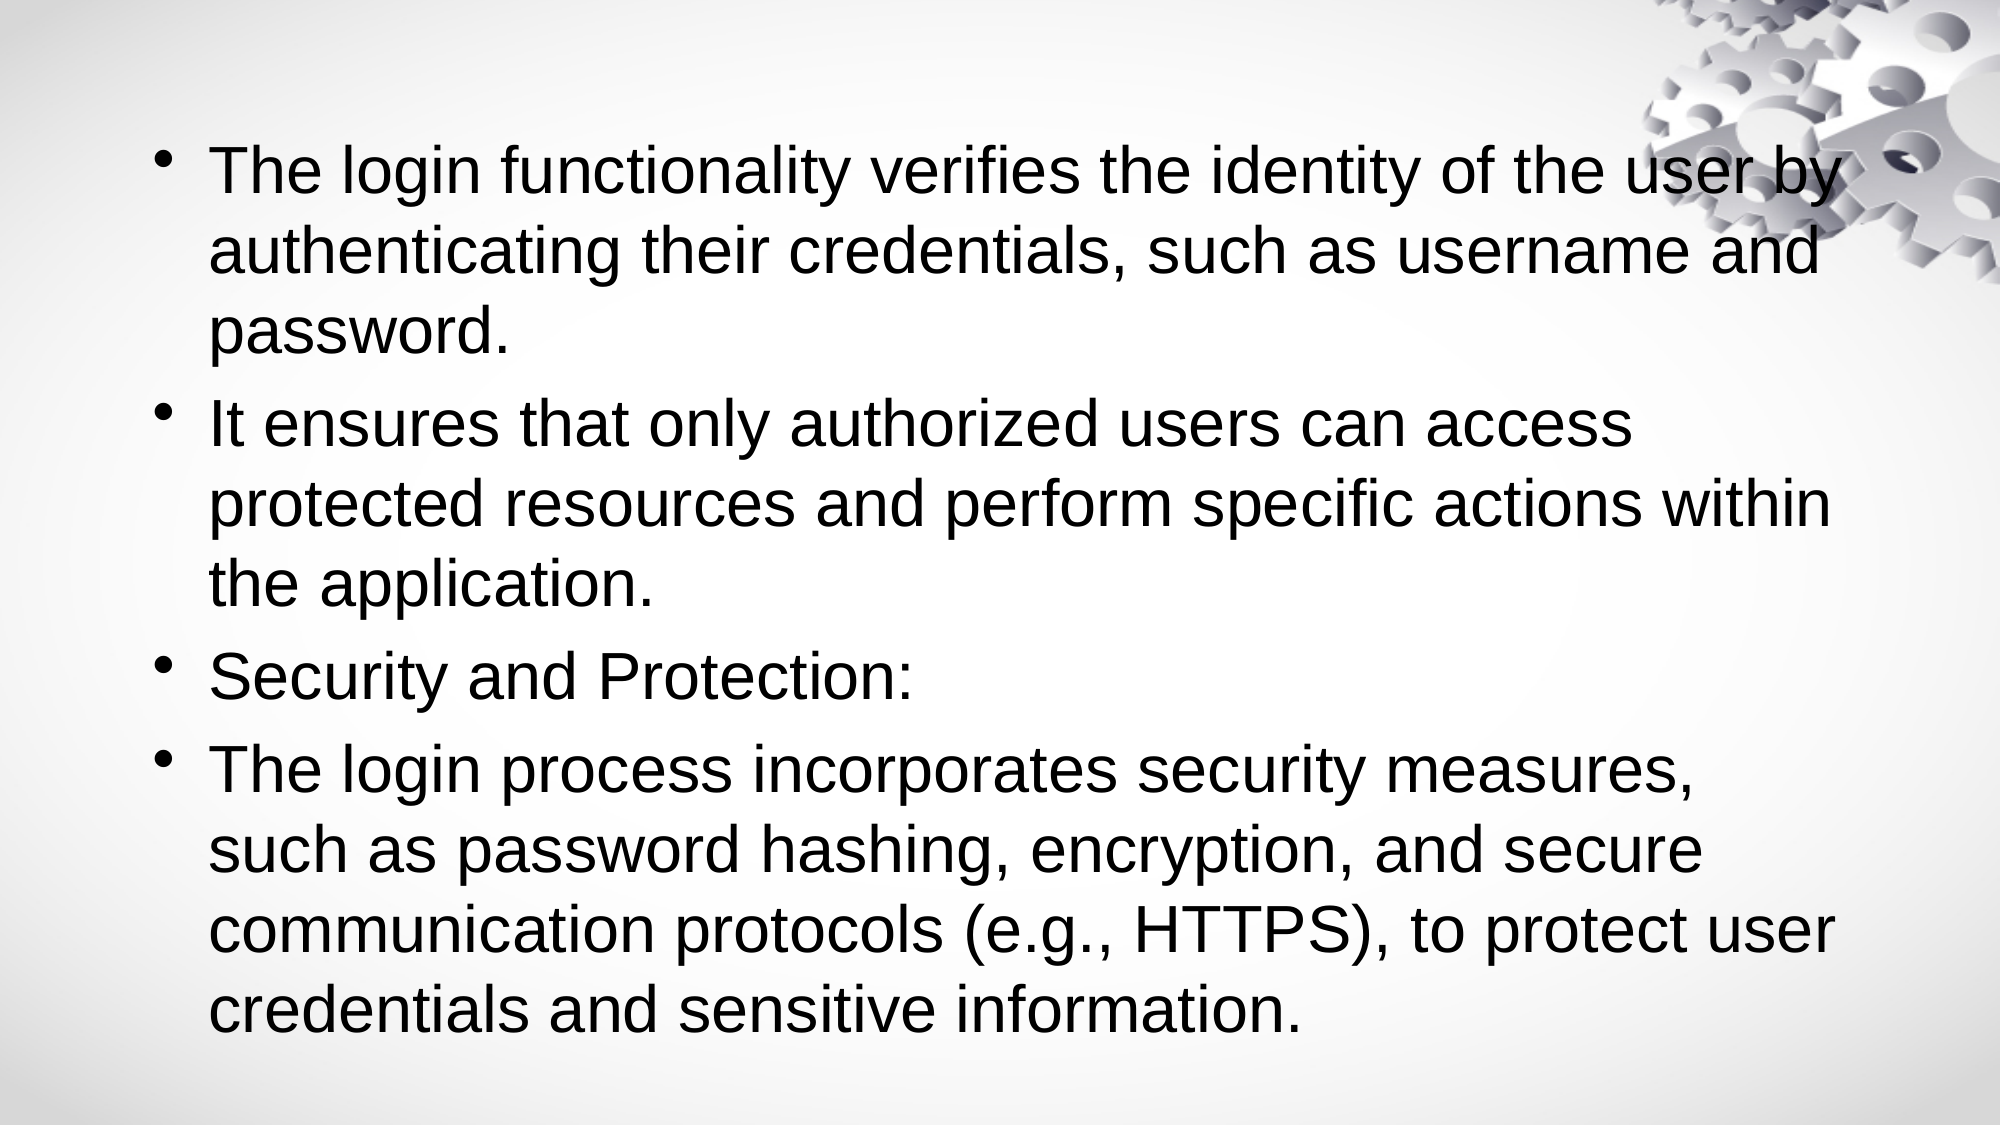

#
The login functionality verifies the identity of the user by authenticating their credentials, such as username and password.
It ensures that only authorized users can access protected resources and perform specific actions within the application.
Security and Protection:
The login process incorporates security measures, such as password hashing, encryption, and secure communication protocols (e.g., HTTPS), to protect user credentials and sensitive information.